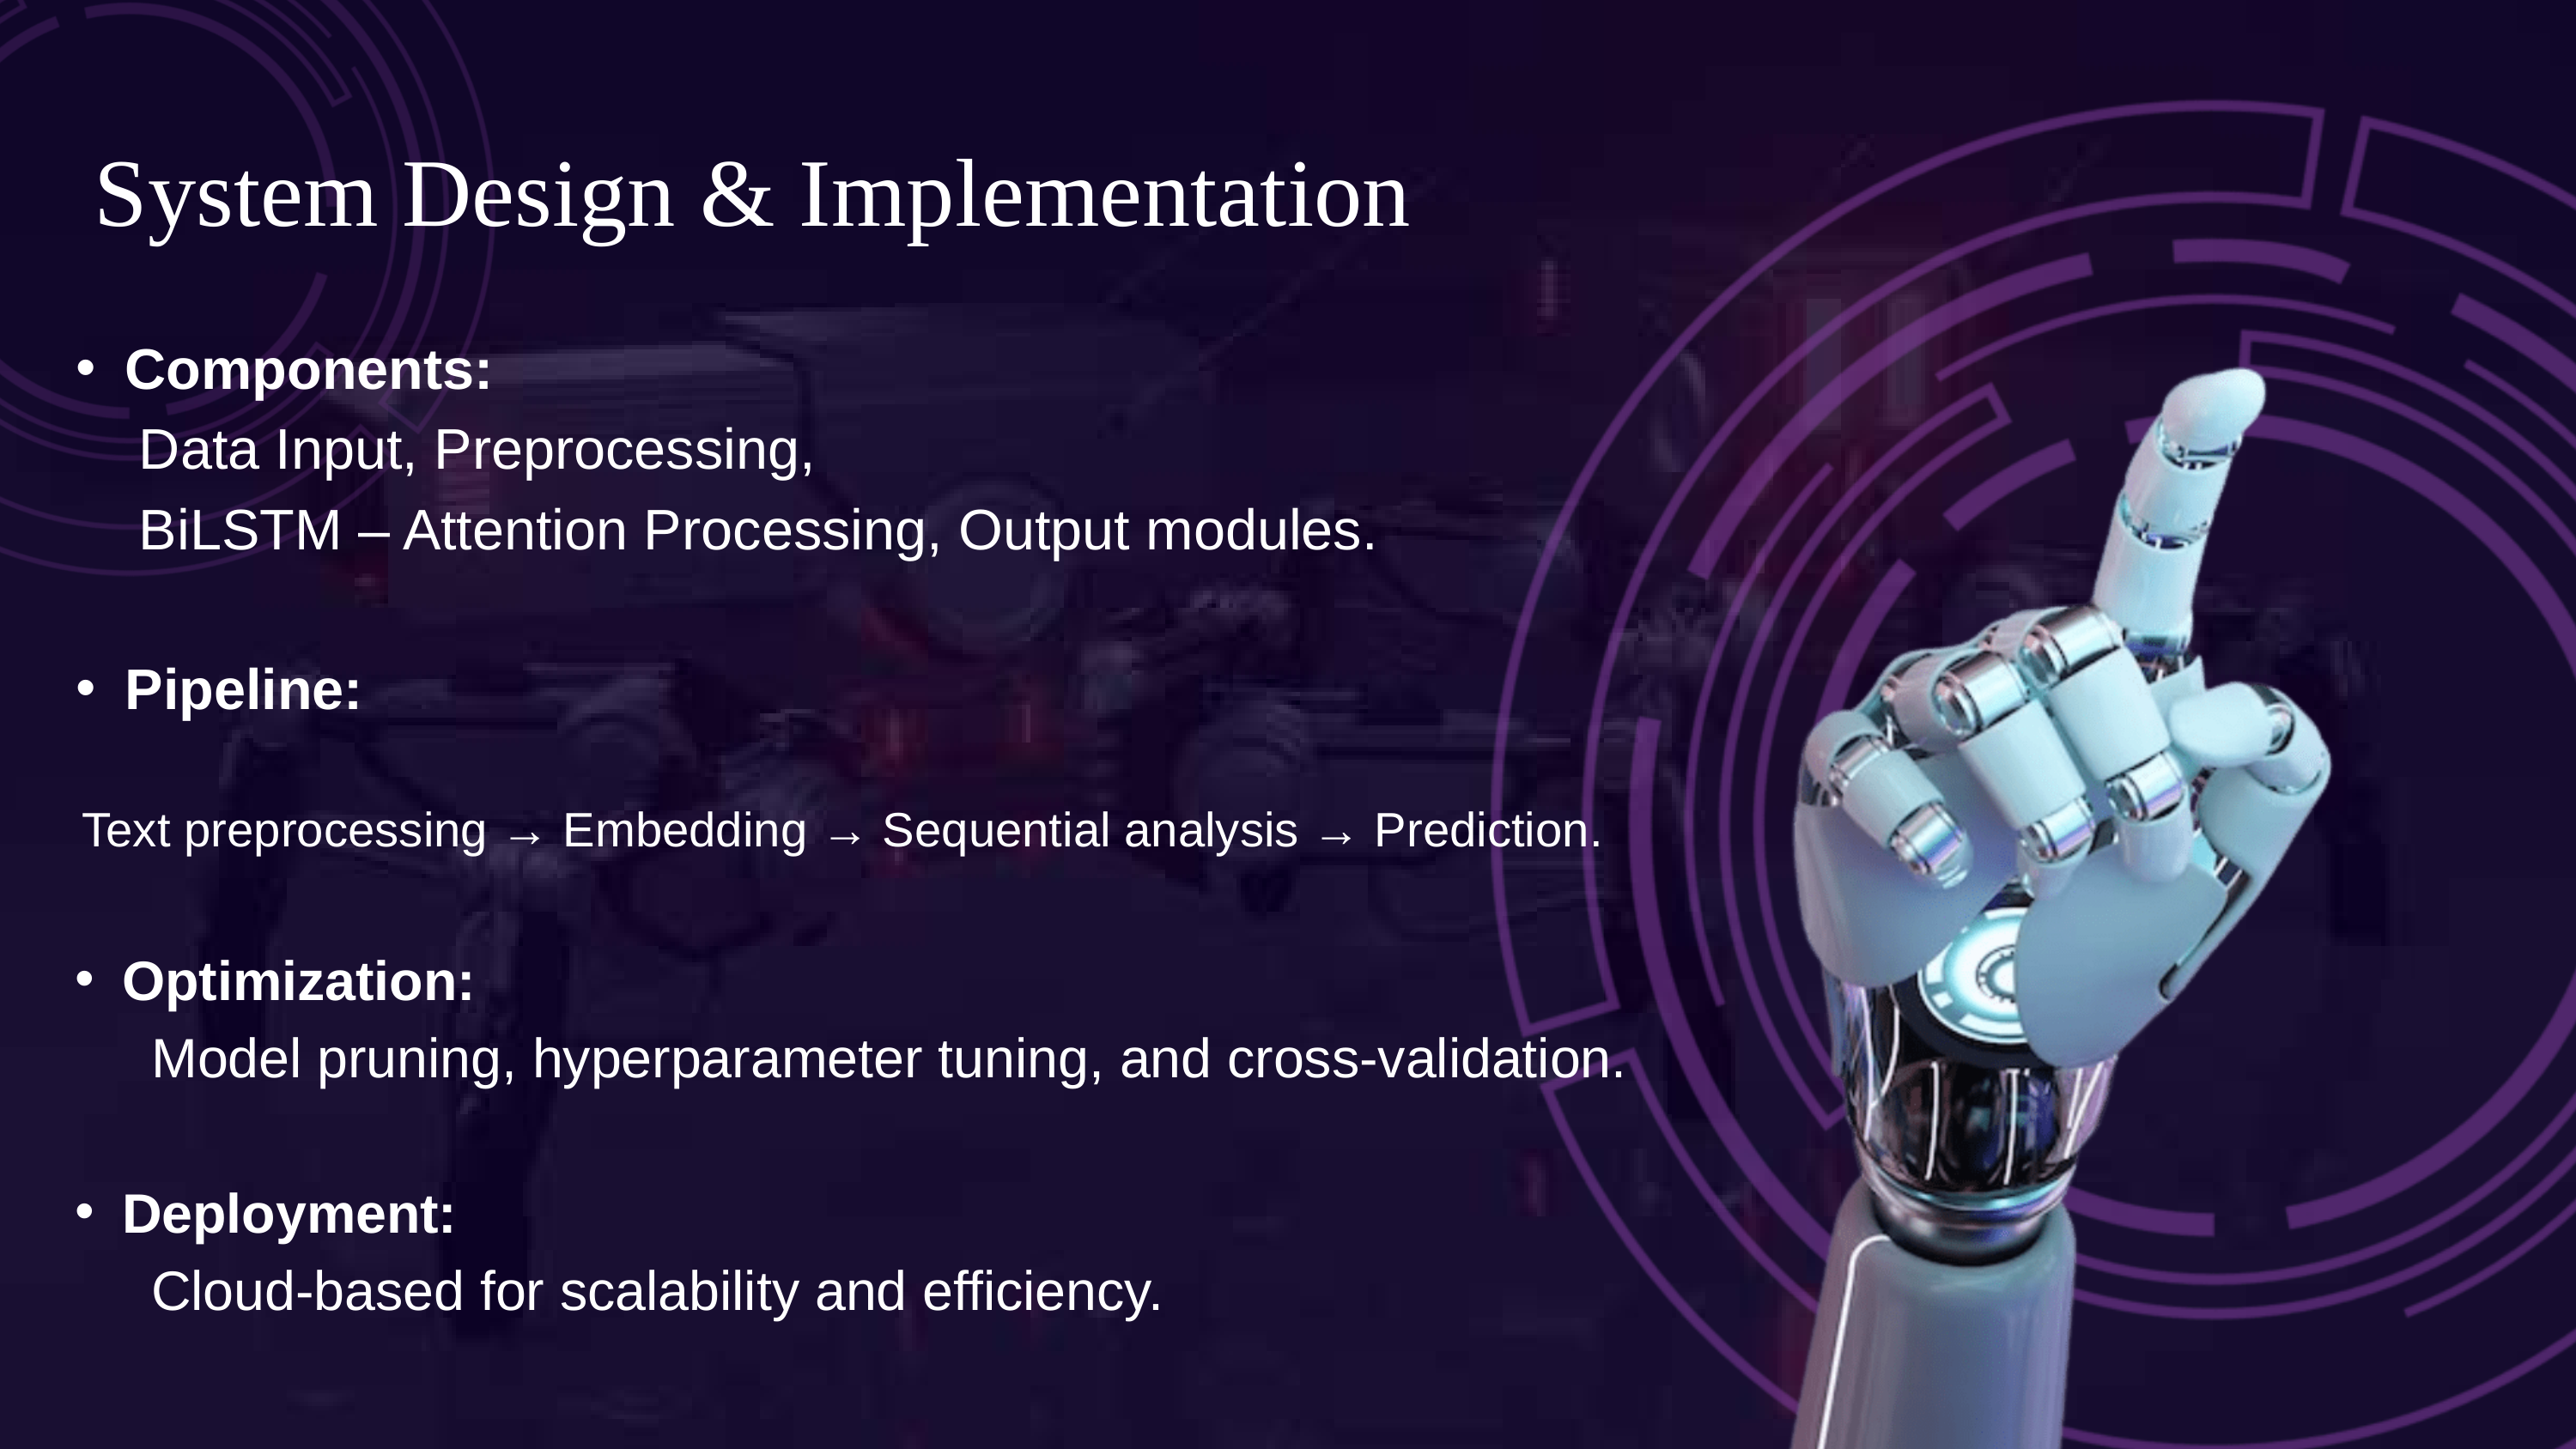

System Design & Implementation
Components:
       Data Input, Preprocessing,
       BiLSTM – Attention Processing, Output modules.

Pipeline:

    Text preprocessing → Embedding → Sequential analysis → Prediction.

Optimization:
        Model pruning, hyperparameter tuning, and cross-validation.

Deployment:
        Cloud-based for scalability and efficiency.